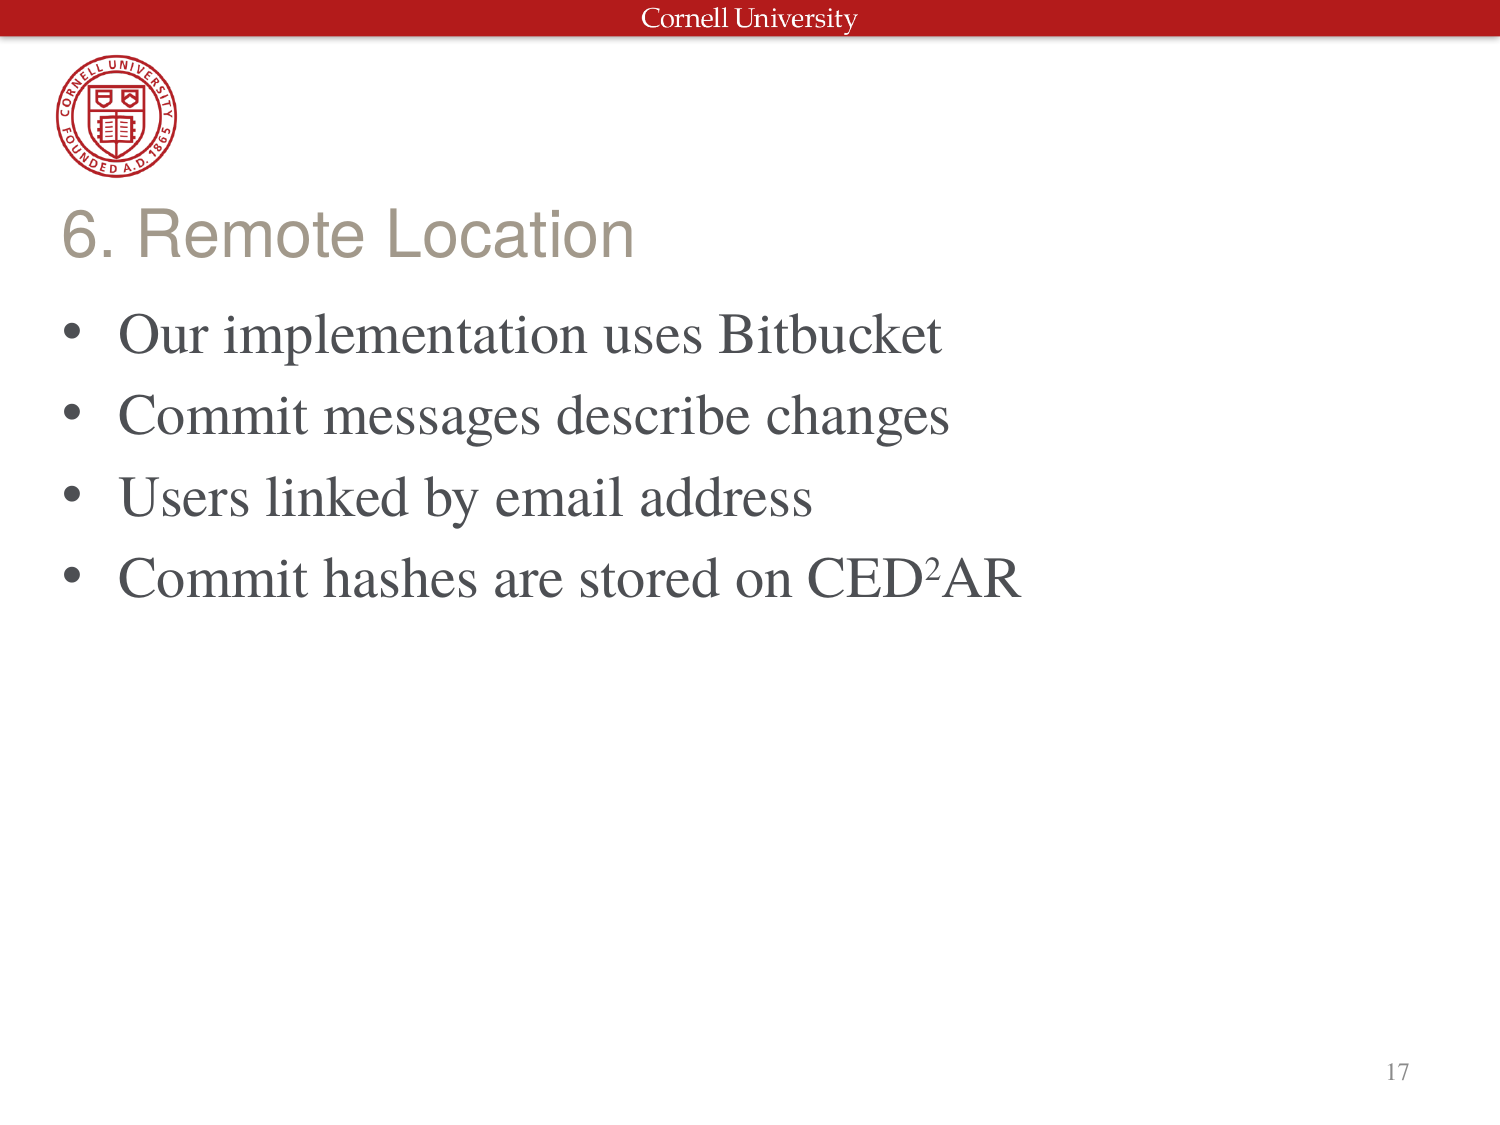

# 6. Remote Location
Our implementation uses Bitbucket
Commit messages describe changes
Users linked by email address
Commit hashes are stored on CED2AR

17